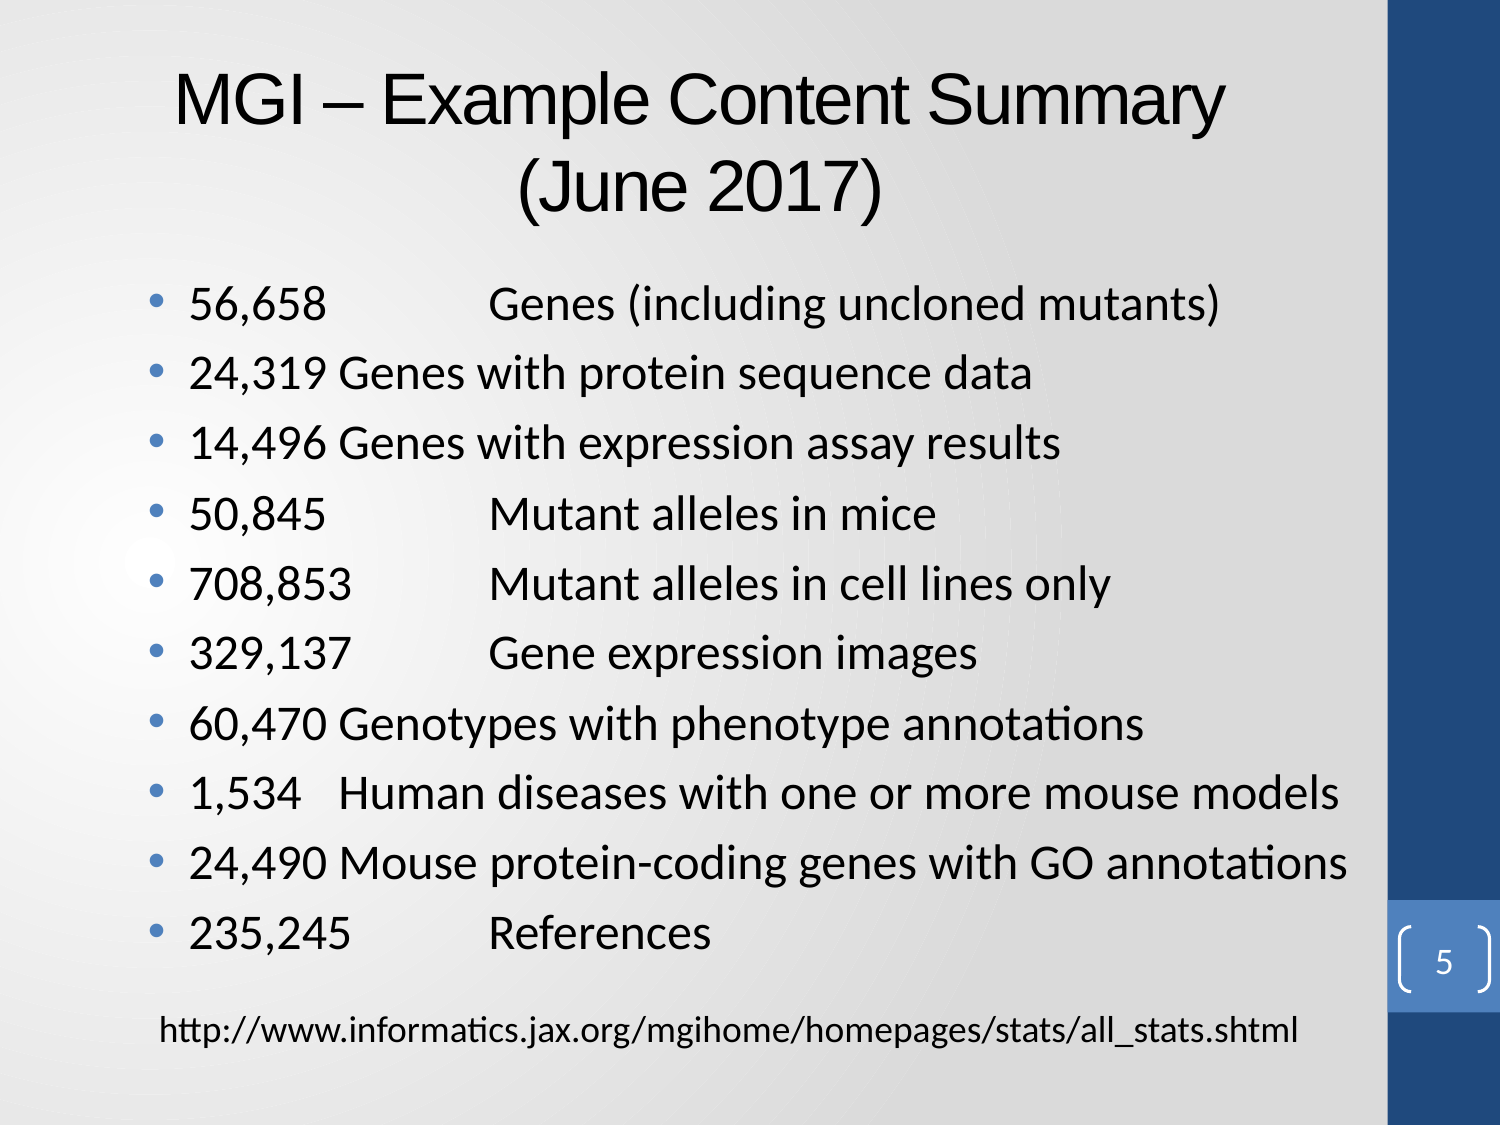

# MGI – Example Content Summary (June 2017)
56,658 	Genes (including uncloned mutants)
24,319	Genes with protein sequence data
14,496	Genes with expression assay results
50,845 	Mutant alleles in mice
708,853 	Mutant alleles in cell lines only
329,137	Gene expression images
60,470	Genotypes with phenotype annotations
1,534	Human diseases with one or more mouse models
24,490	Mouse protein-coding genes with GO annotations
235,245	References

5
http://www.informatics.jax.org/mgihome/homepages/stats/all_stats.shtml